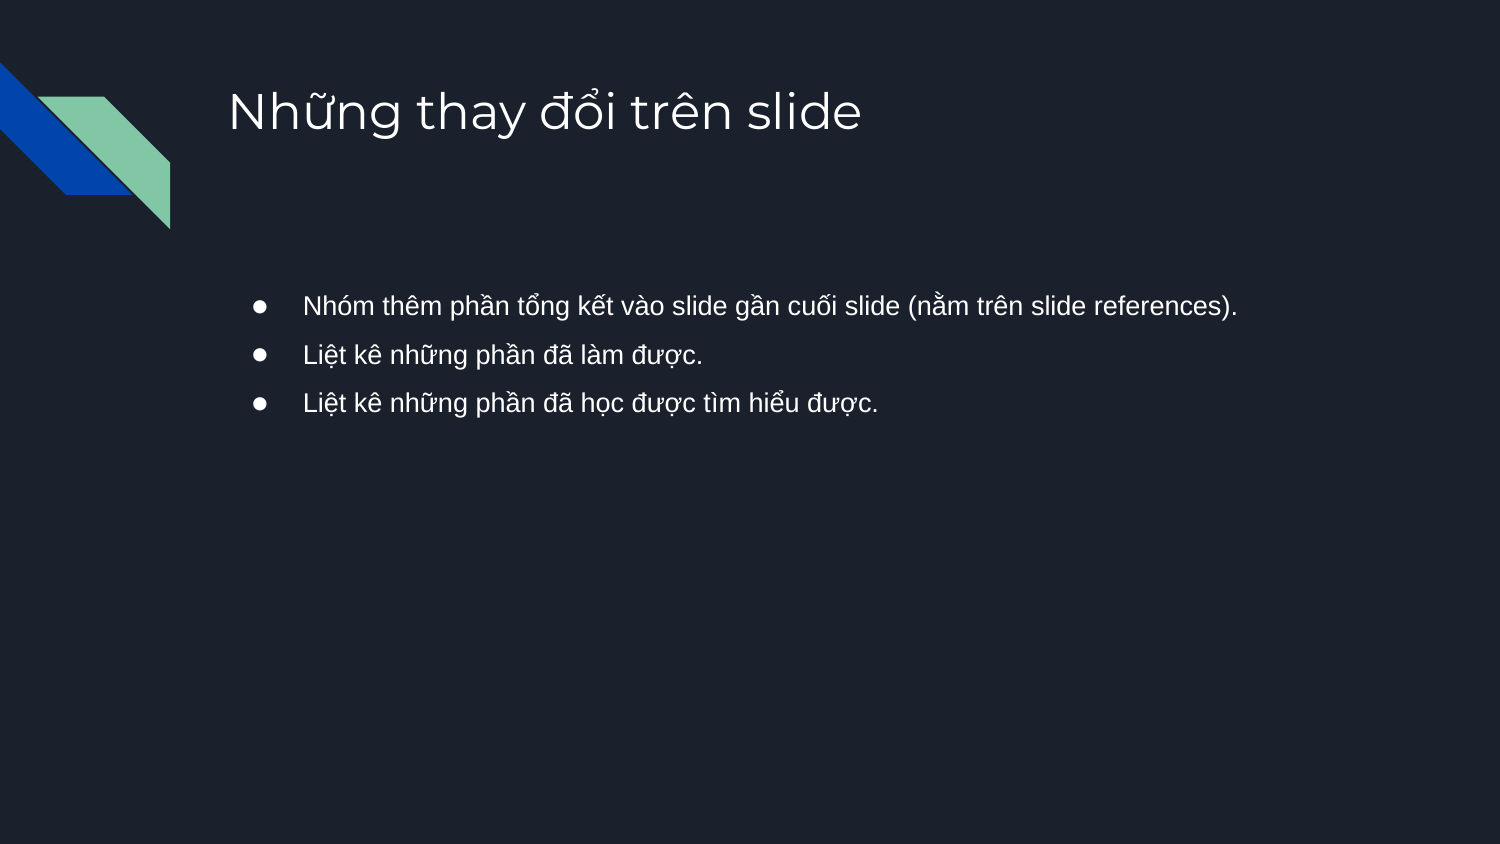

# Những thay đổi trên slide
Nhóm thêm phần tổng kết vào slide gần cuối slide (nằm trên slide references).
Liệt kê những phần đã làm được.
Liệt kê những phần đã học được tìm hiểu được.